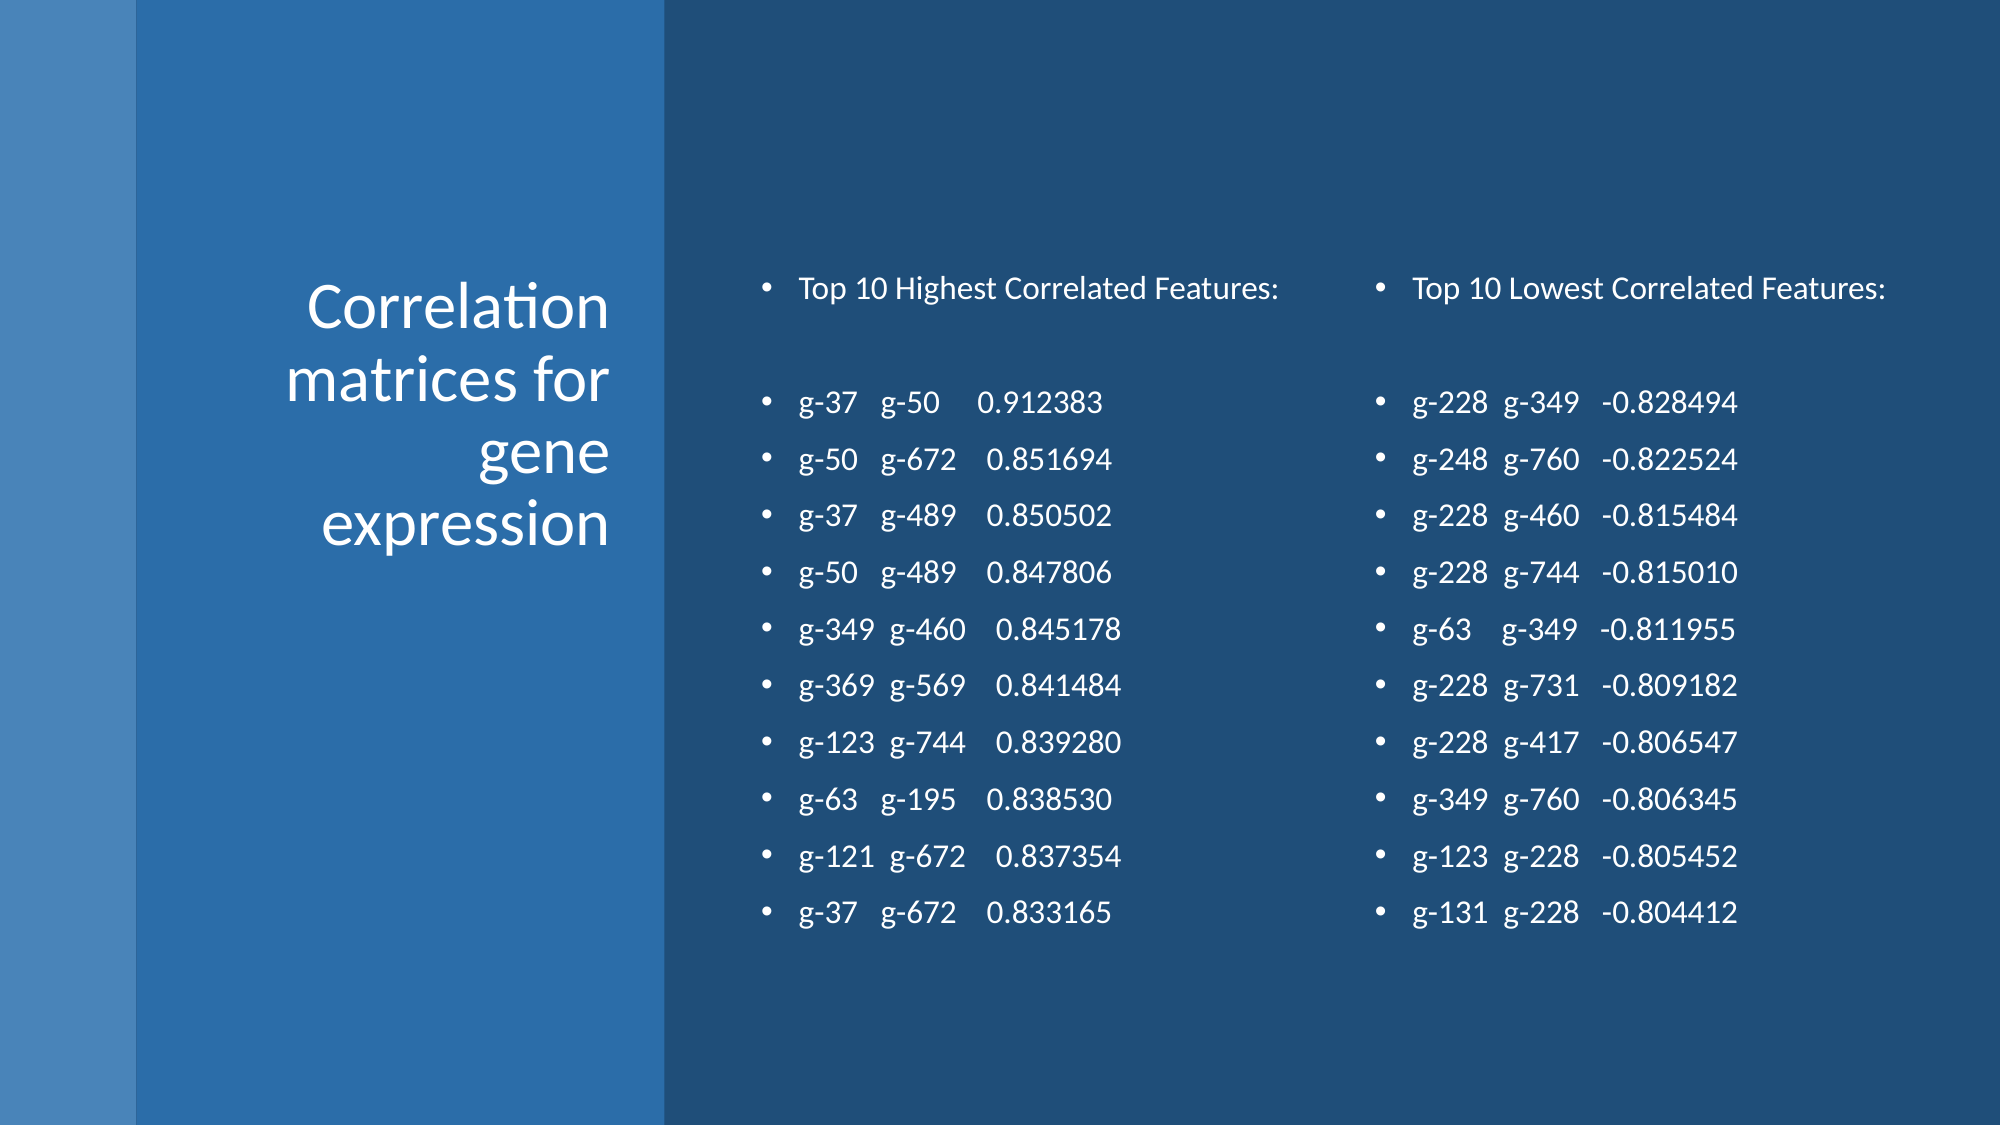

# Correlation matrices for gene expression
Top 10 Highest Correlated Features:

g-37   g-50     0.912383
g-50   g-672    0.851694
g-37   g-489    0.850502
g-50   g-489    0.847806
g-349  g-460    0.845178
g-369  g-569    0.841484
g-123  g-744    0.839280
g-63   g-195    0.838530
g-121  g-672    0.837354
g-37   g-672    0.833165

Top 10 Lowest Correlated Features:

g-228  g-349   -0.828494
g-248  g-760   -0.822524
g-228  g-460   -0.815484
g-228  g-744   -0.815010
g-63    g-349   -0.811955
g-228  g-731   -0.809182
g-228  g-417   -0.806547
g-349  g-760   -0.806345
g-123  g-228   -0.805452
g-131  g-228   -0.804412